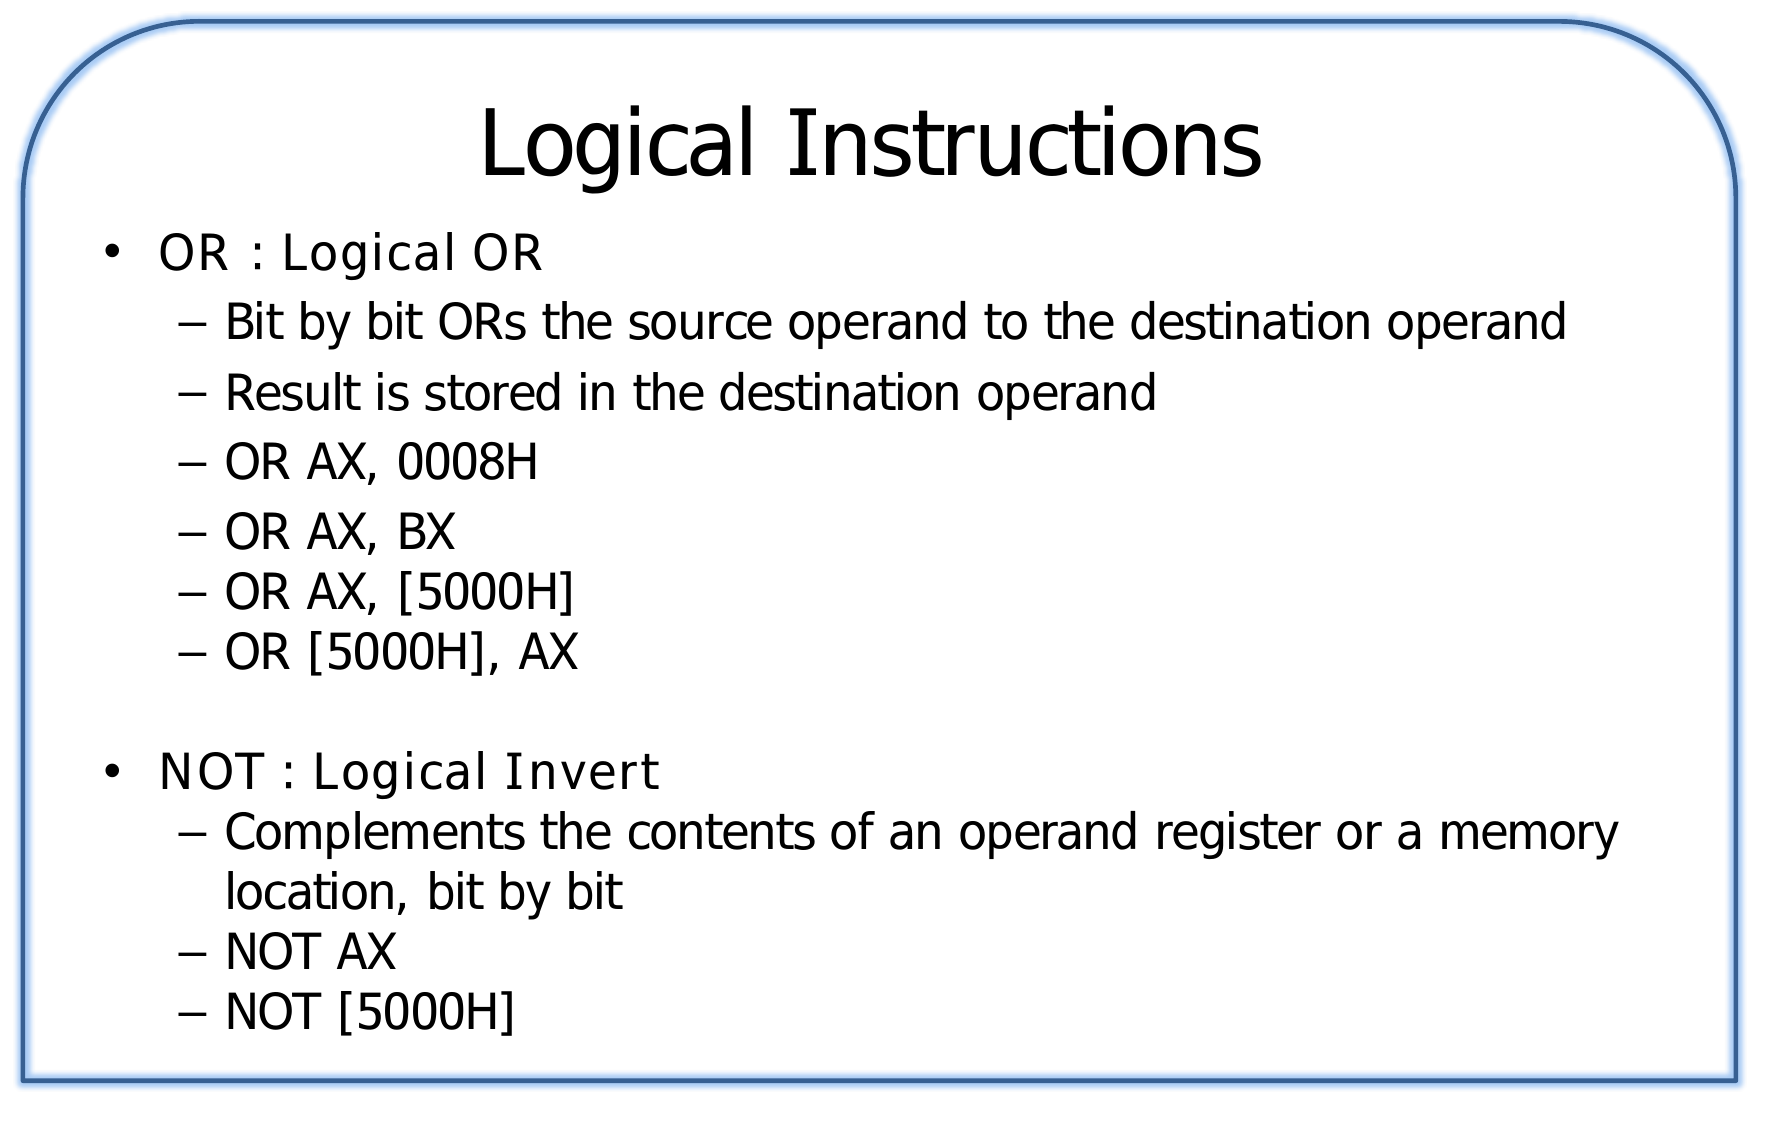

# Logical Instructions
OR : Logical OR
Bit by bit ORs the source operand to the destination operand
Result is stored in the destination operand
OR AX, 0008H
OR AX, BX
OR AX, [5000H]
OR [5000H], AX

NOT : Logical Invert
Complements the contents of an operand register or a memory location, bit by bit
NOT AX
NOT [5000H]